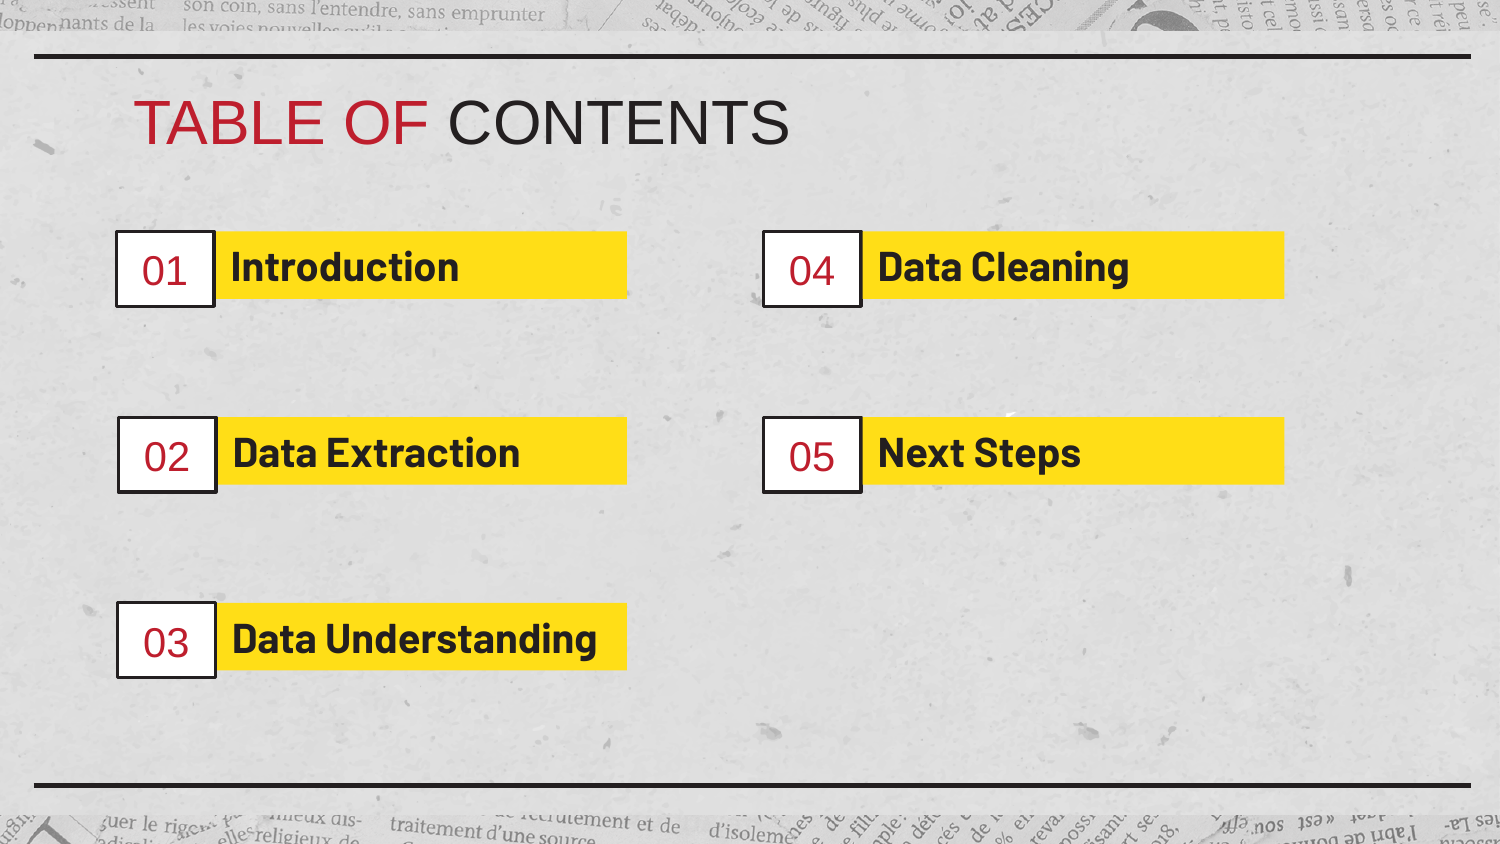

# TABLE OF CONTENTS
01
Introduction
04
Data Cleaning
02
05
Data Extraction
Next Steps
03
Data Understanding